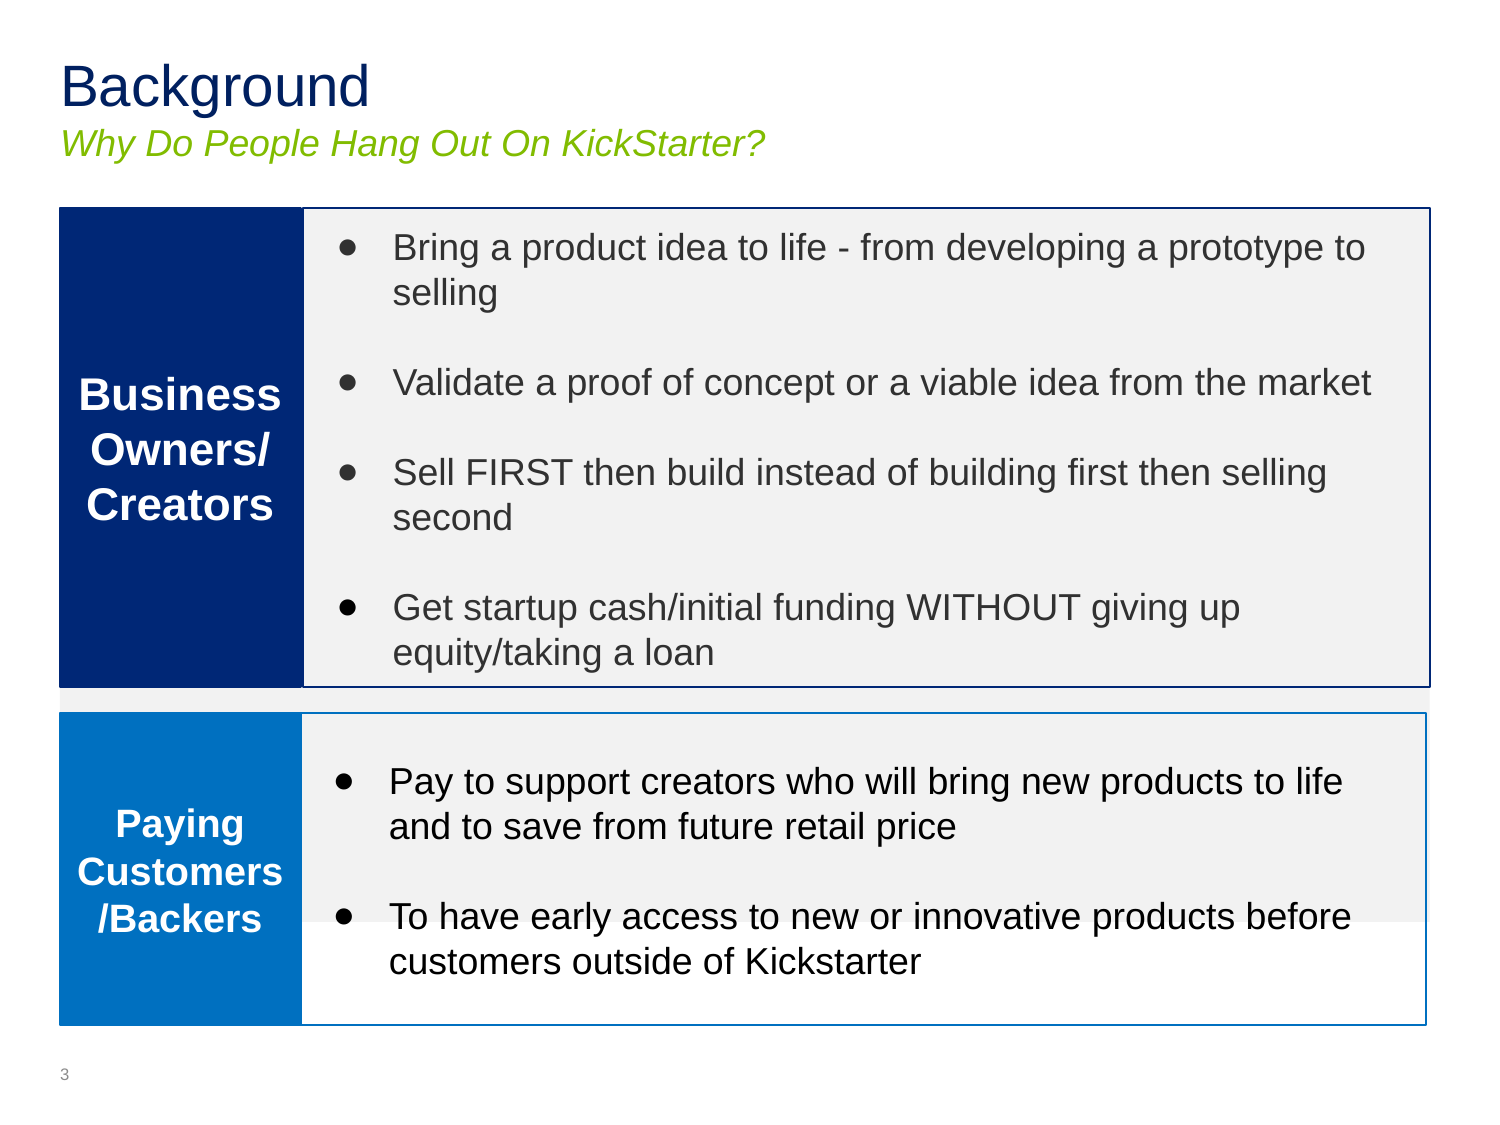

# Background Why Do People Hang Out On KickStarter?

Bring a product idea to life - from developing a prototype to selling
Validate a proof of concept or a viable idea from the market
Sell FIRST then build instead of building first then selling second
Get startup cash/initial funding WITHOUT giving up equity/taking a loan
Business Owners/
Creators
Paying Customers/Backers
Pay to support creators who will bring new products to life and to save from future retail price

To have early access to new or innovative products before customers outside of Kickstarter